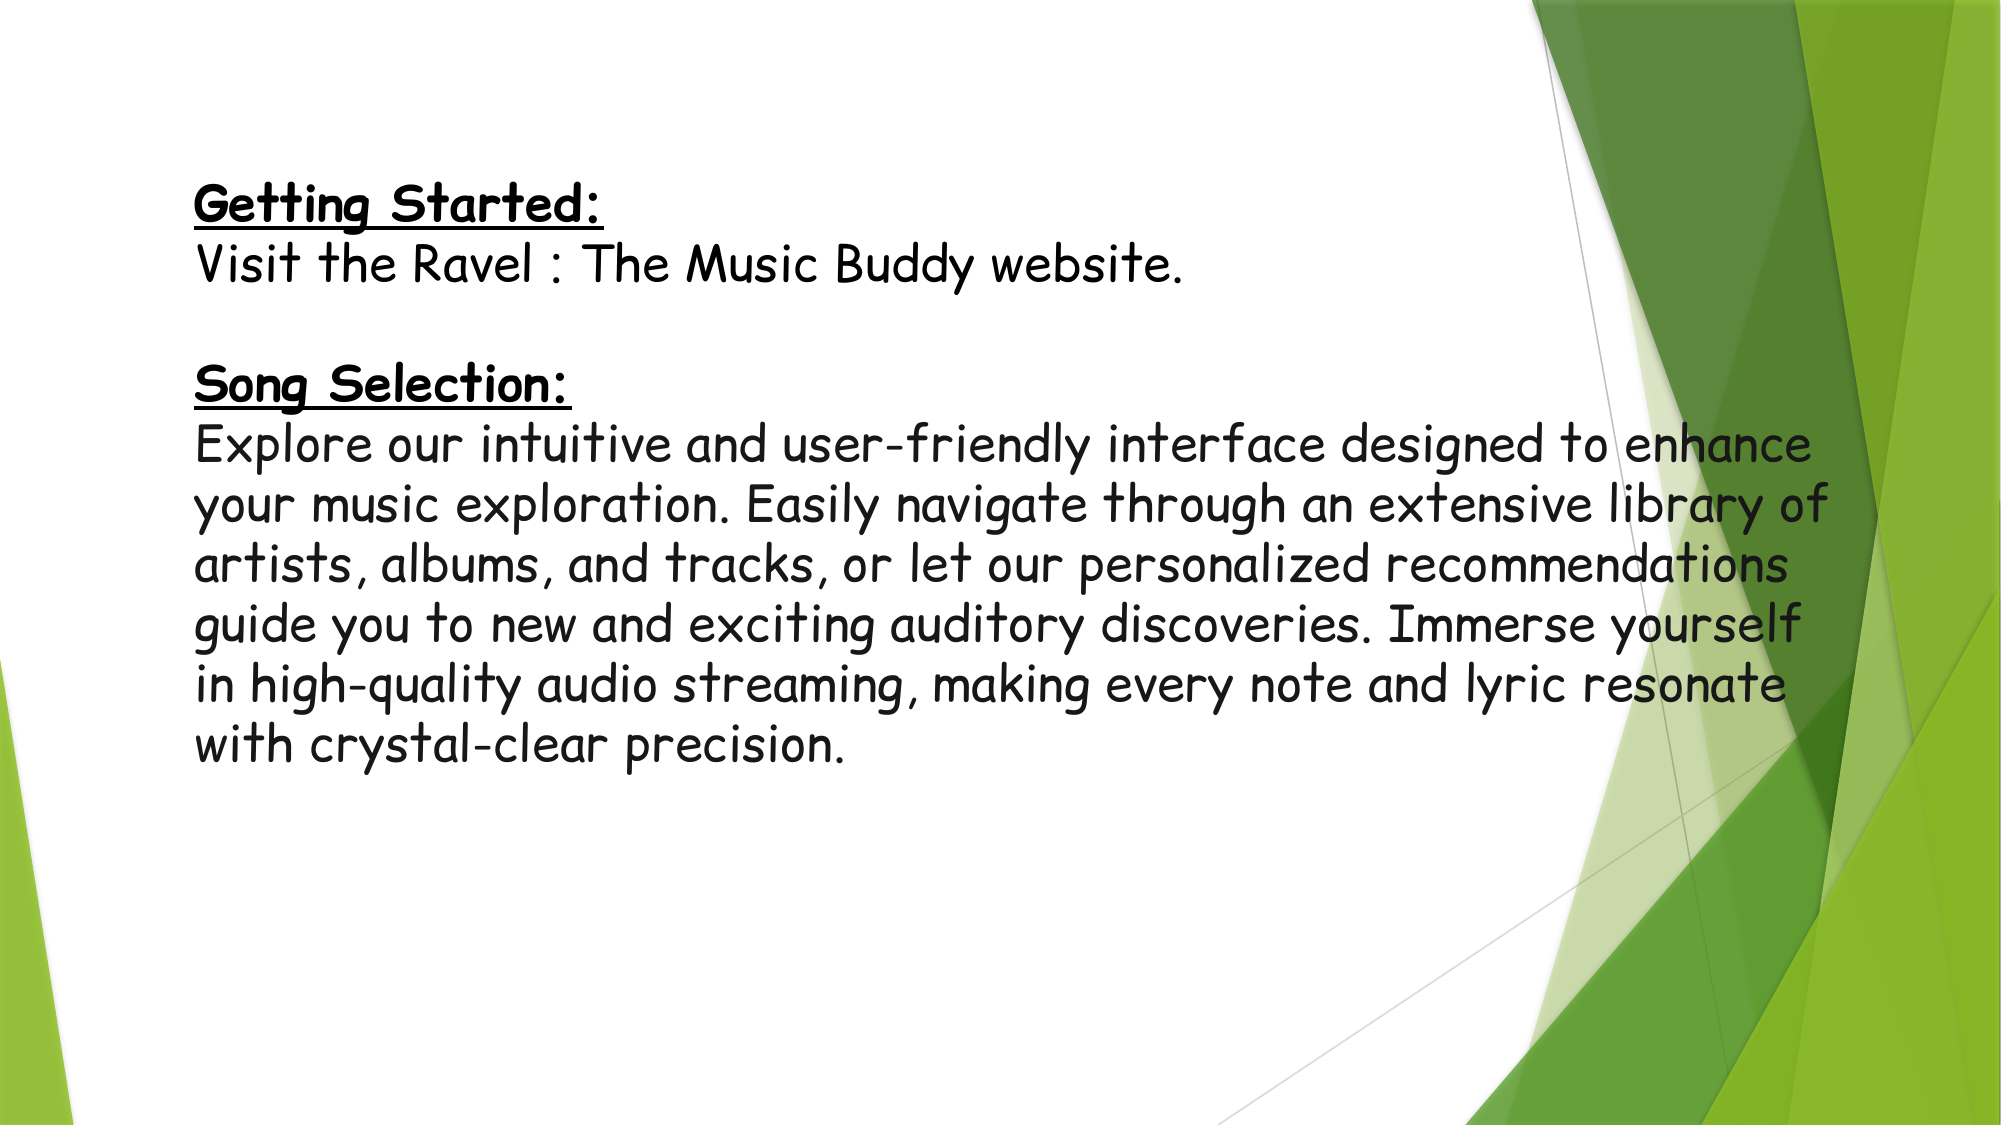

Getting Started:
Visit the Ravel : The Music Buddy website.

Song Selection:
Explore our intuitive and user-friendly interface designed to enhance your music exploration. Easily navigate through an extensive library of artists, albums, and tracks, or let our personalized recommendations guide you to new and exciting auditory discoveries. Immerse yourself in high-quality audio streaming, making every note and lyric resonate with crystal-clear precision.